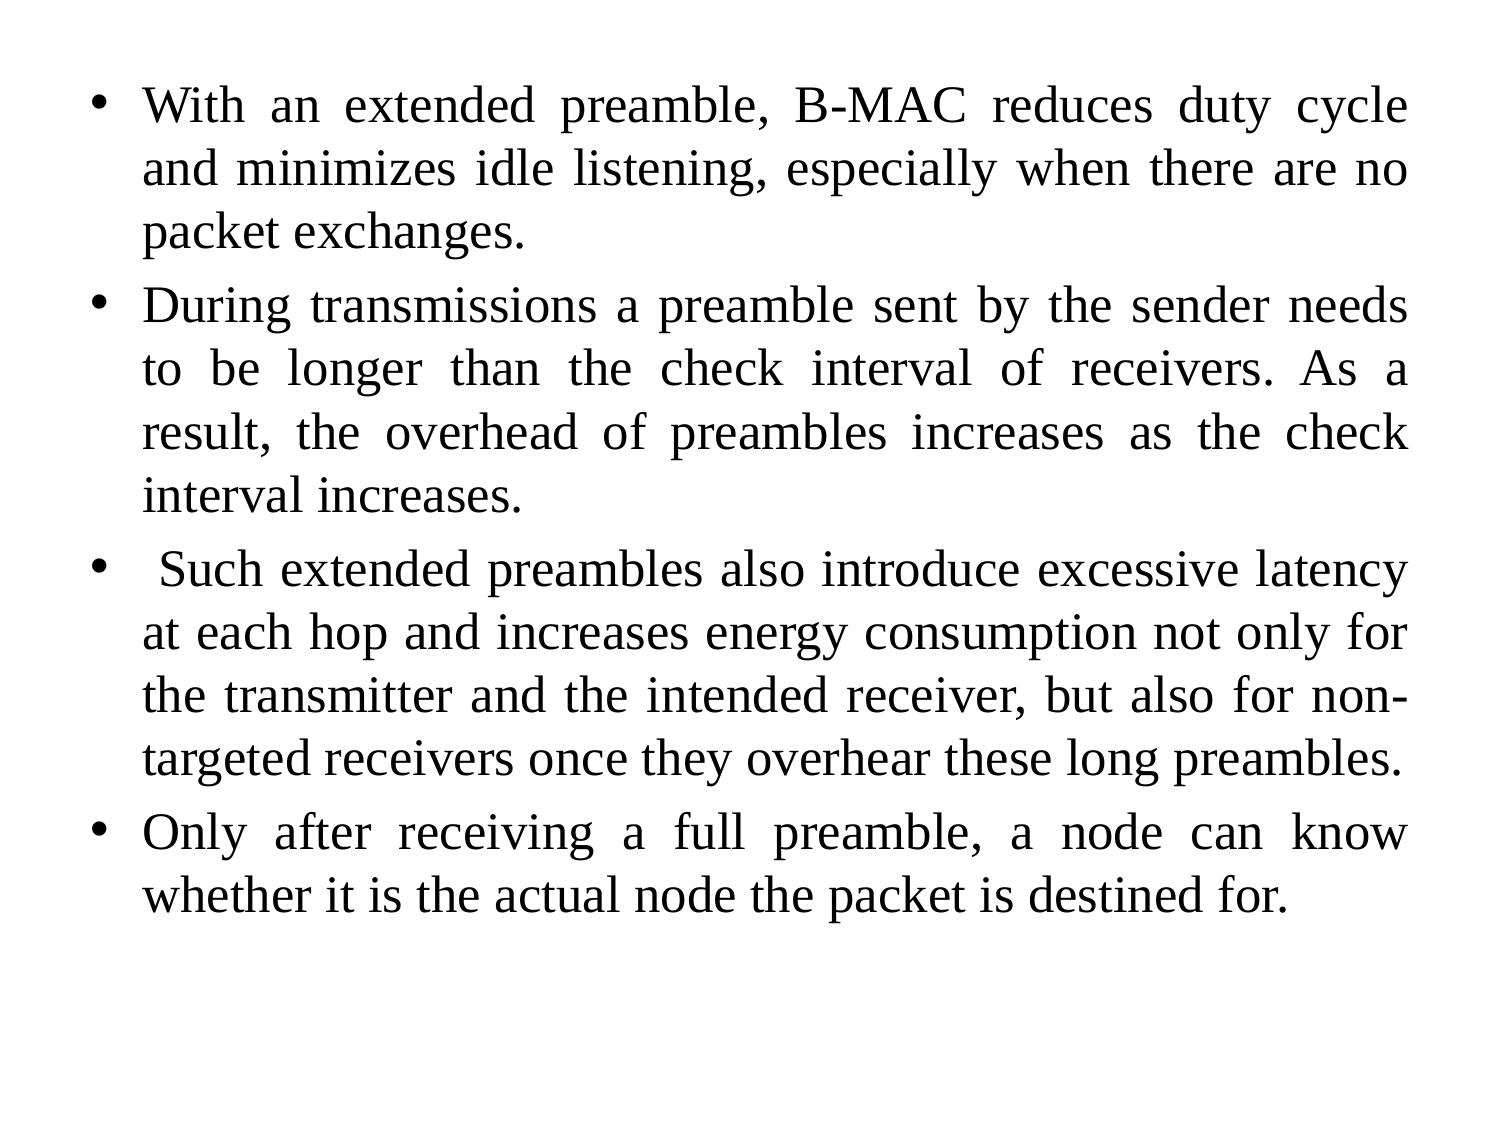

#
With an extended preamble, B-MAC reduces duty cycle and minimizes idle listening, especially when there are no packet exchanges.
During transmissions a preamble sent by the sender needs to be longer than the check interval of receivers. As a result, the overhead of preambles increases as the check interval increases.
 Such extended preambles also introduce excessive latency at each hop and increases energy consumption not only for the transmitter and the intended receiver, but also for non-targeted receivers once they overhear these long preambles.
Only after receiving a full preamble, a node can know whether it is the actual node the packet is destined for.